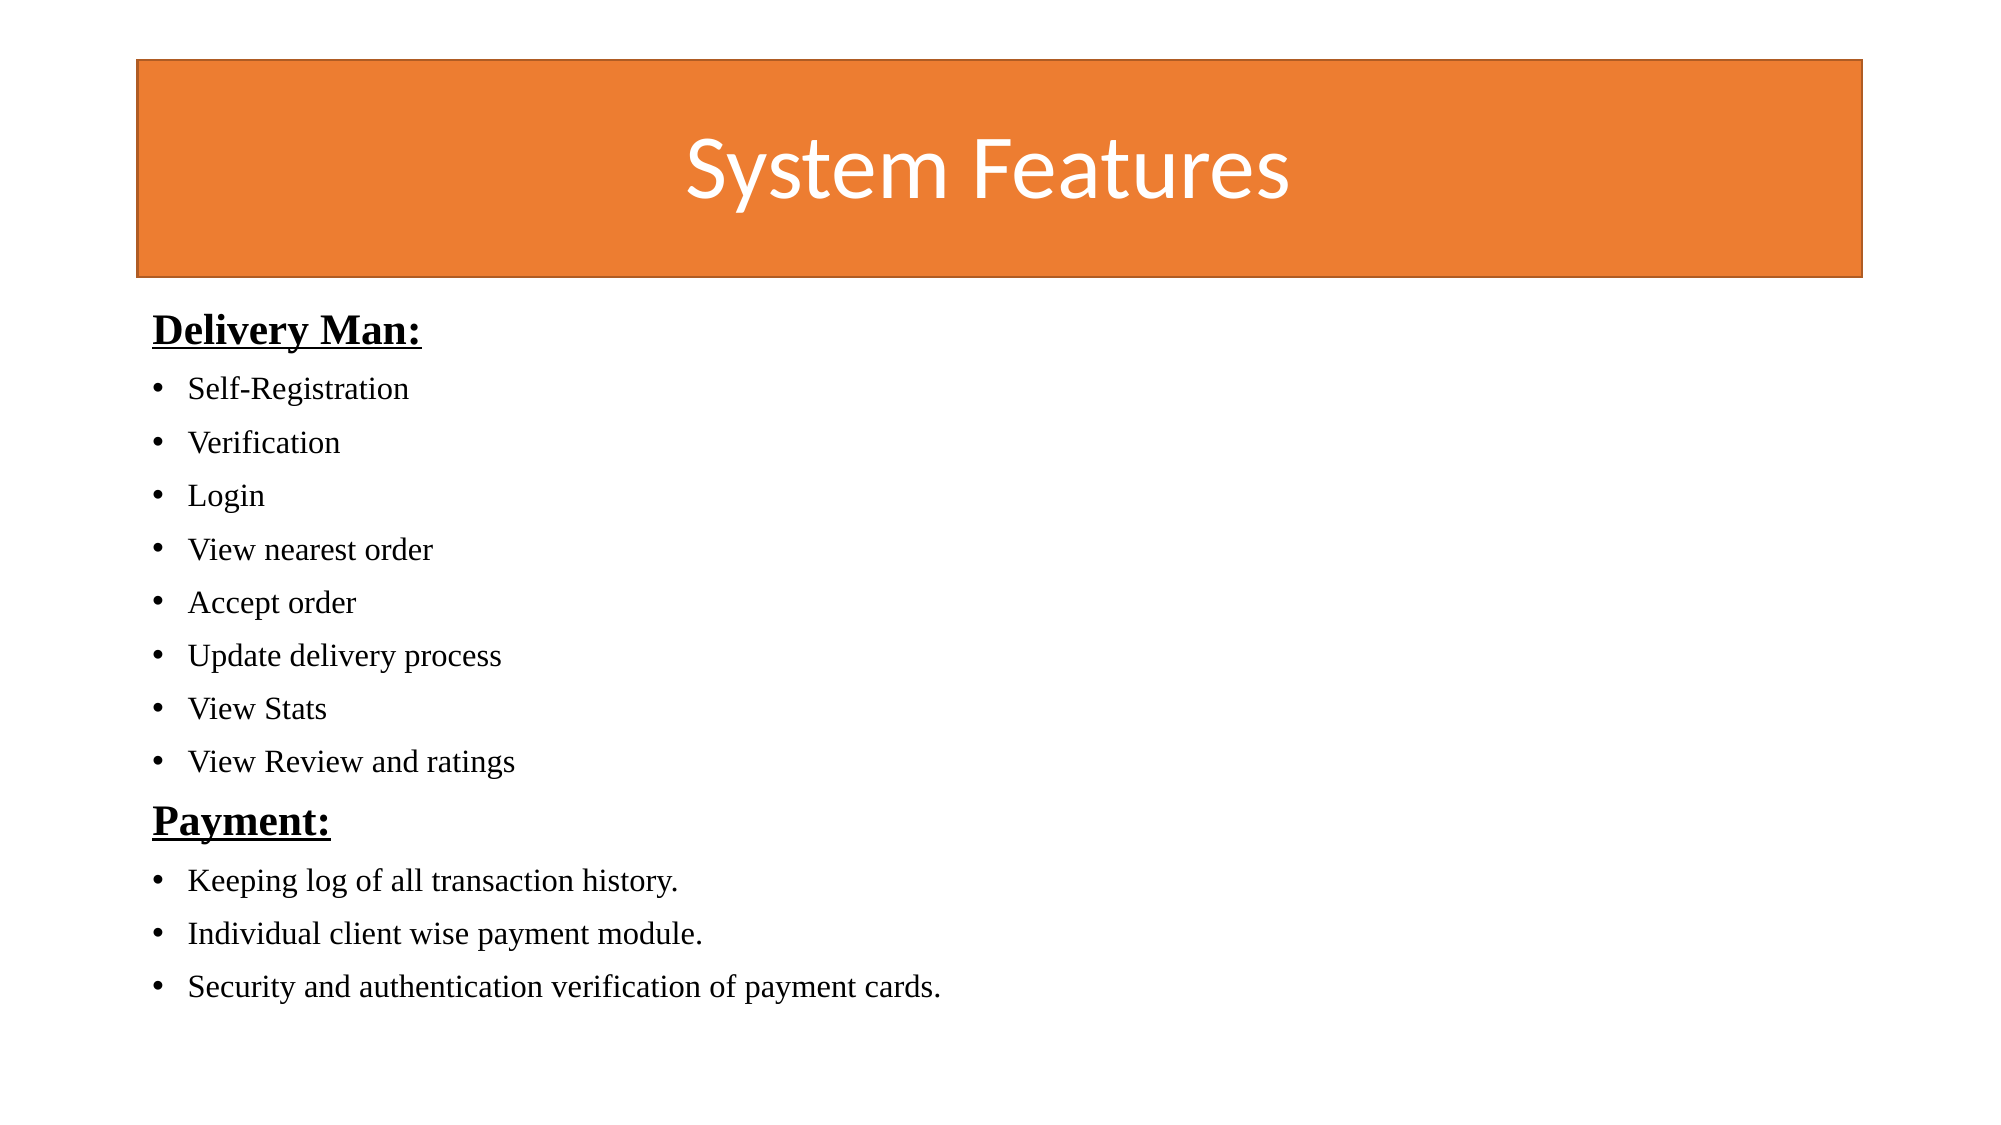

# System Features
Delivery Man:
Self-Registration
Verification
Login
View nearest order
Accept order
Update delivery process
View Stats
View Review and ratings
Payment:
Keeping log of all transaction history.
Individual client wise payment module.
Security and authentication verification of payment cards.